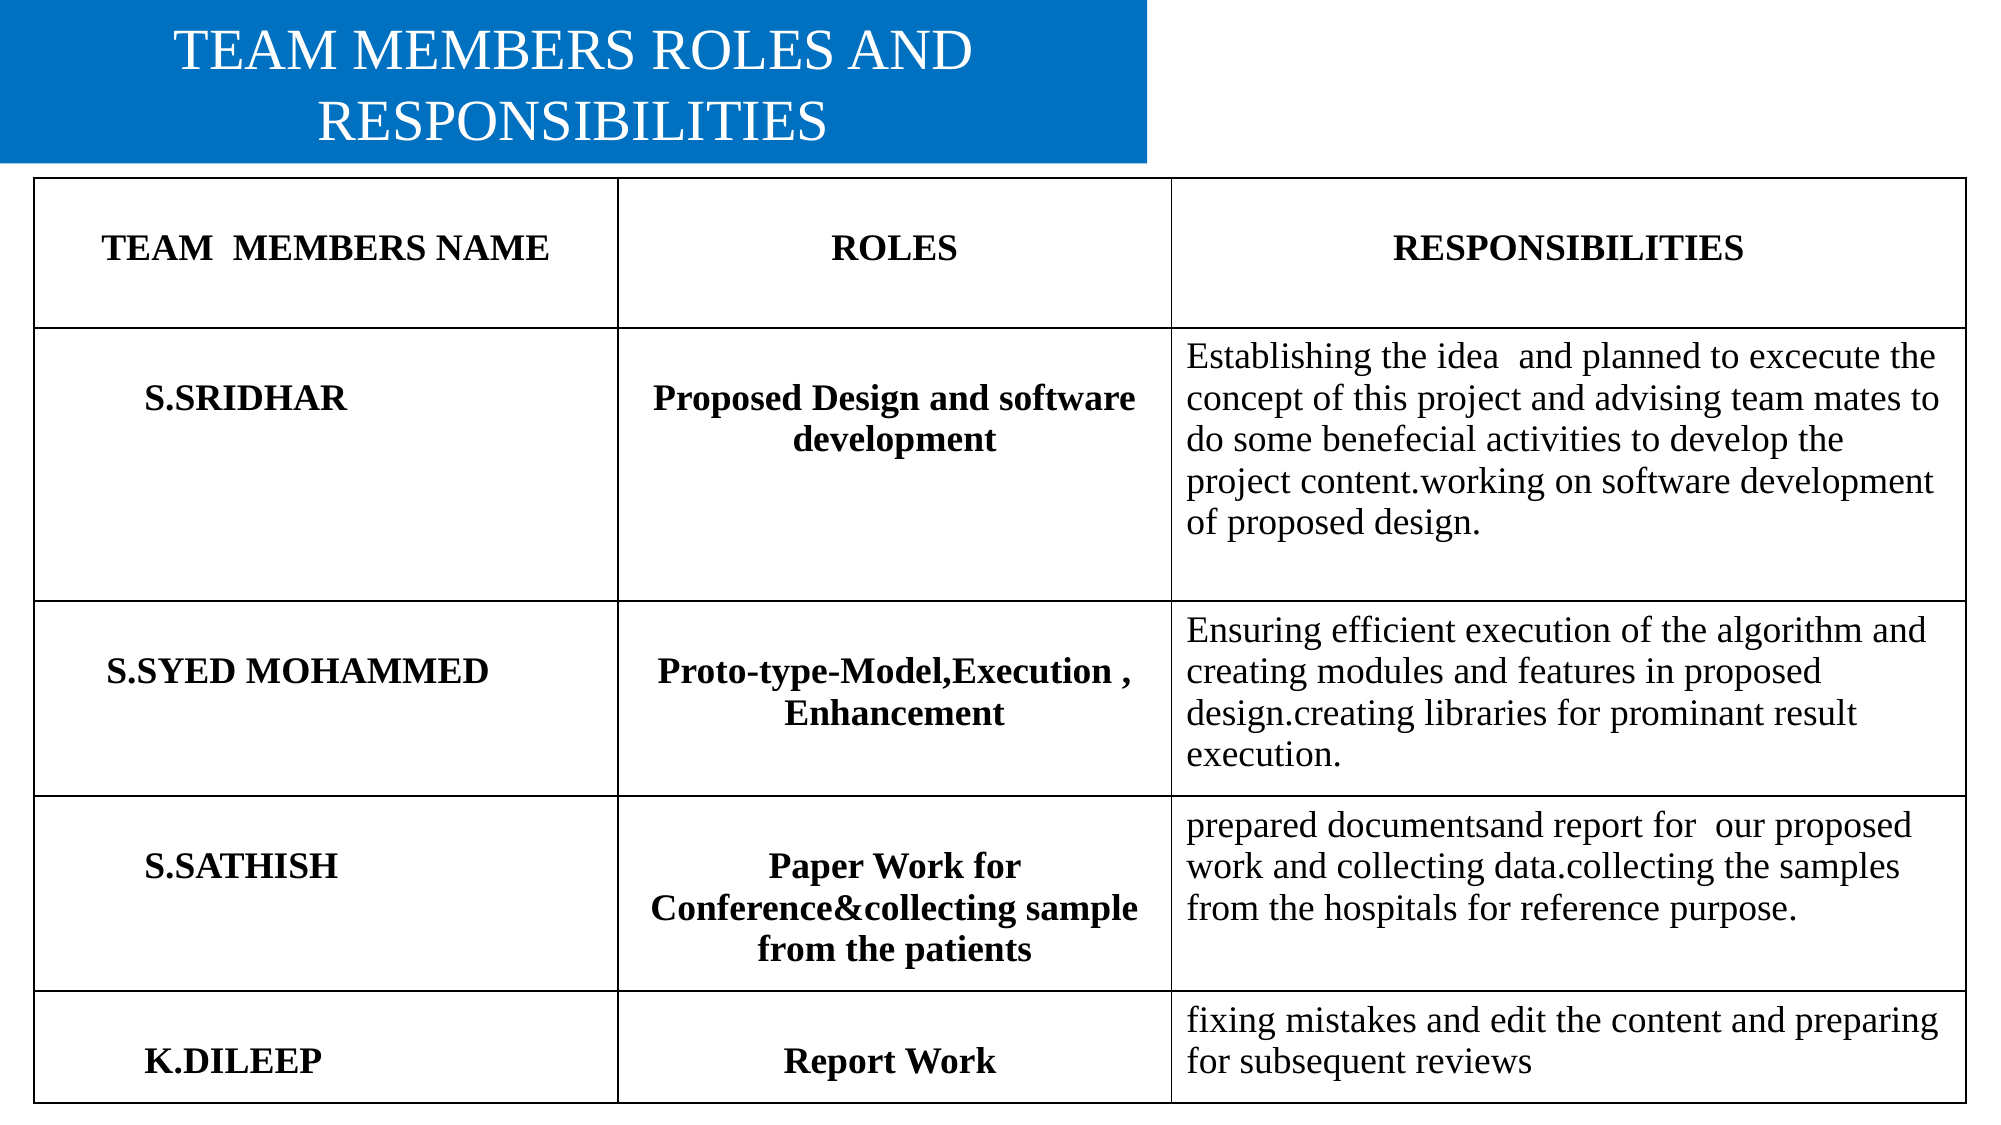

TEAM MEMBERS ROLES AND RESPONSIBILITIES
| TEAM MEMBERS NAME | ROLES | RESPONSIBILITIES |
| --- | --- | --- |
| S.SRIDHAR | Proposed Design and software development | Establishing the idea and planned to excecute the concept of this project and advising team mates to do some benefecial activities to develop the project content.working on software development of proposed design. |
| S.SYED MOHAMMED | Proto-type-Model,Execution , Enhancement | Ensuring efficient execution of the algorithm and creating modules and features in proposed design.creating libraries for prominant result execution. |
| S.SATHISH | Paper Work for Conference&collecting sample from the patients | prepared documentsand report for our proposed work and collecting data.collecting the samples from the hospitals for reference purpose. |
| K.DILEEP | Report Work | fixing mistakes and edit the content and preparing for subsequent reviews |